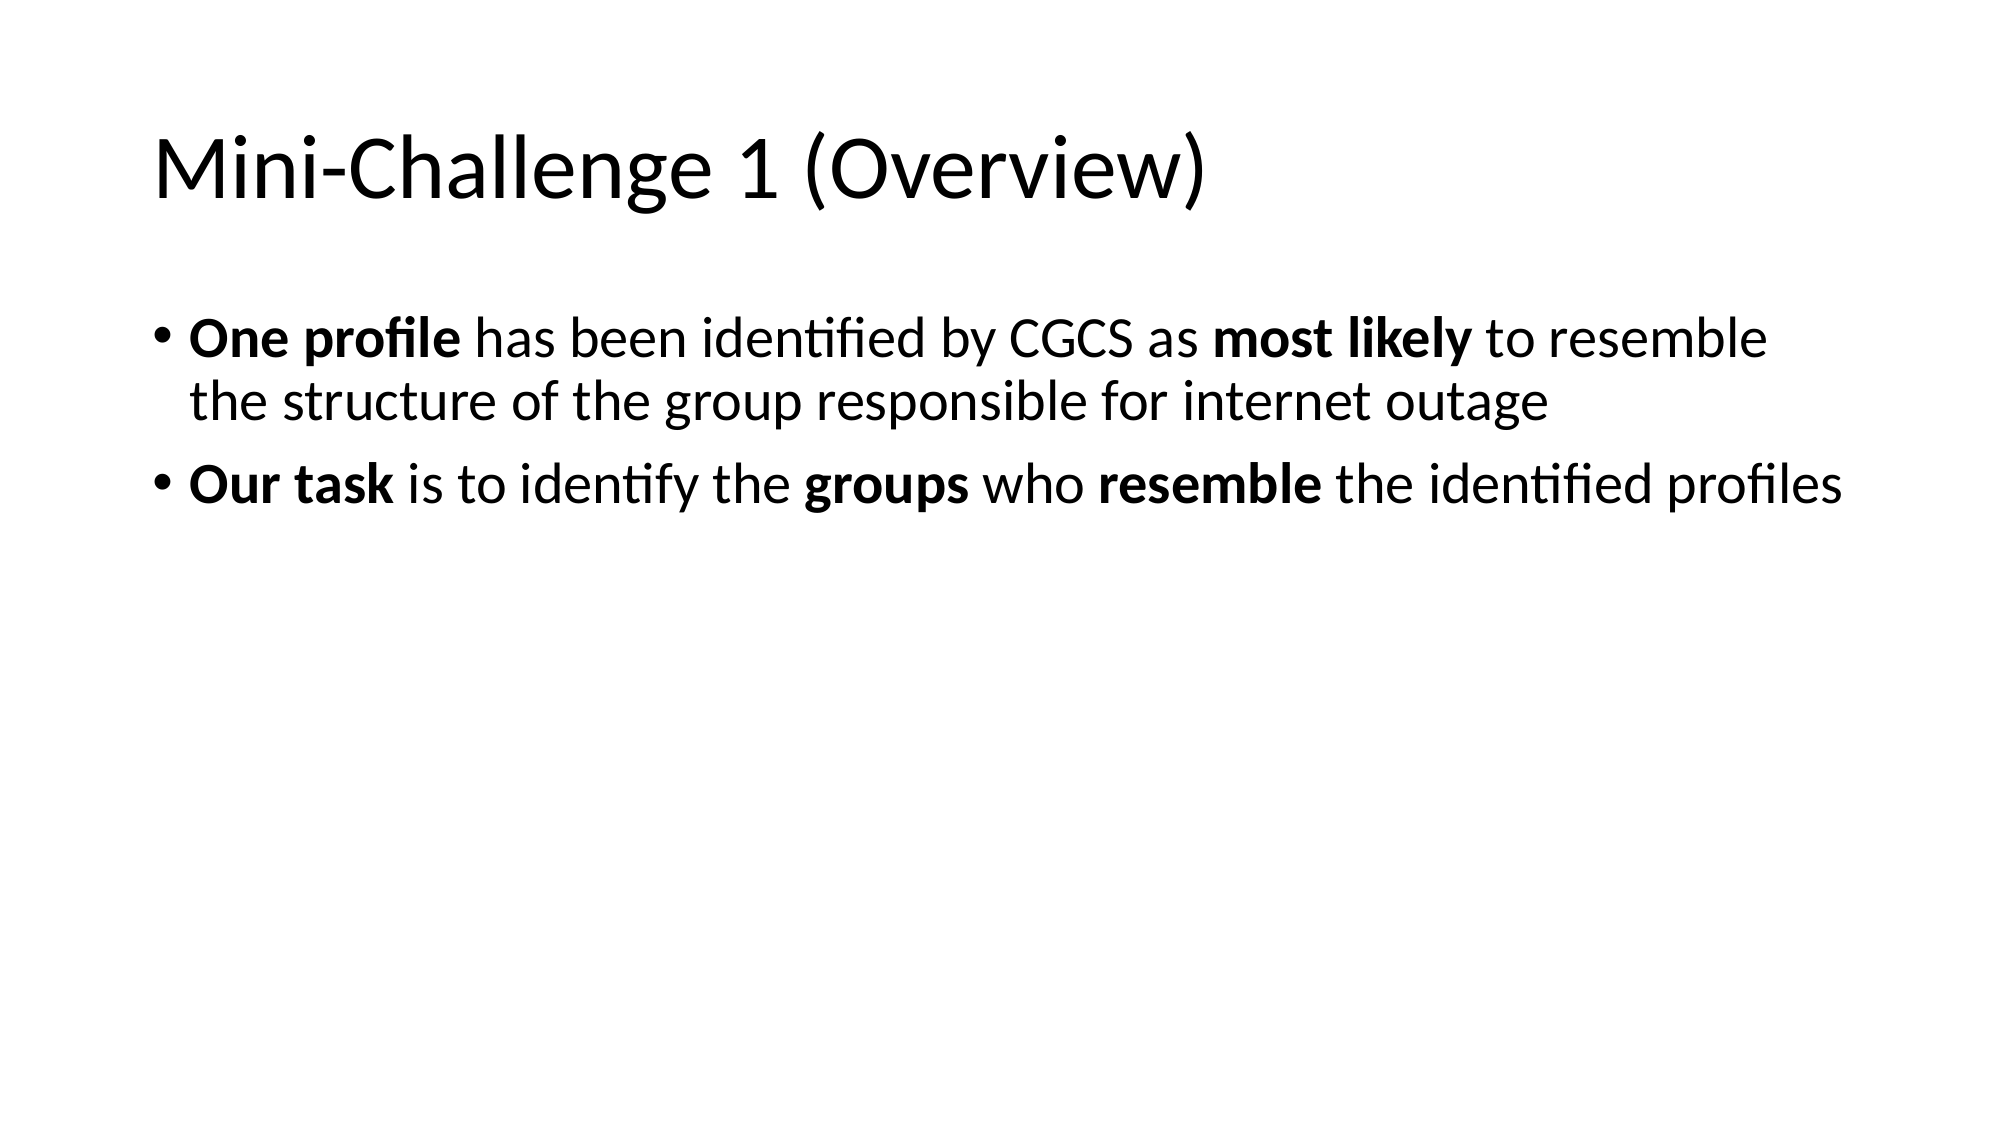

# Mini-Challenge 1 (Overview)
One profile has been identified by CGCS as most likely to resemble the structure of the group responsible for internet outage
Our task is to identify the groups who resemble the identified profiles